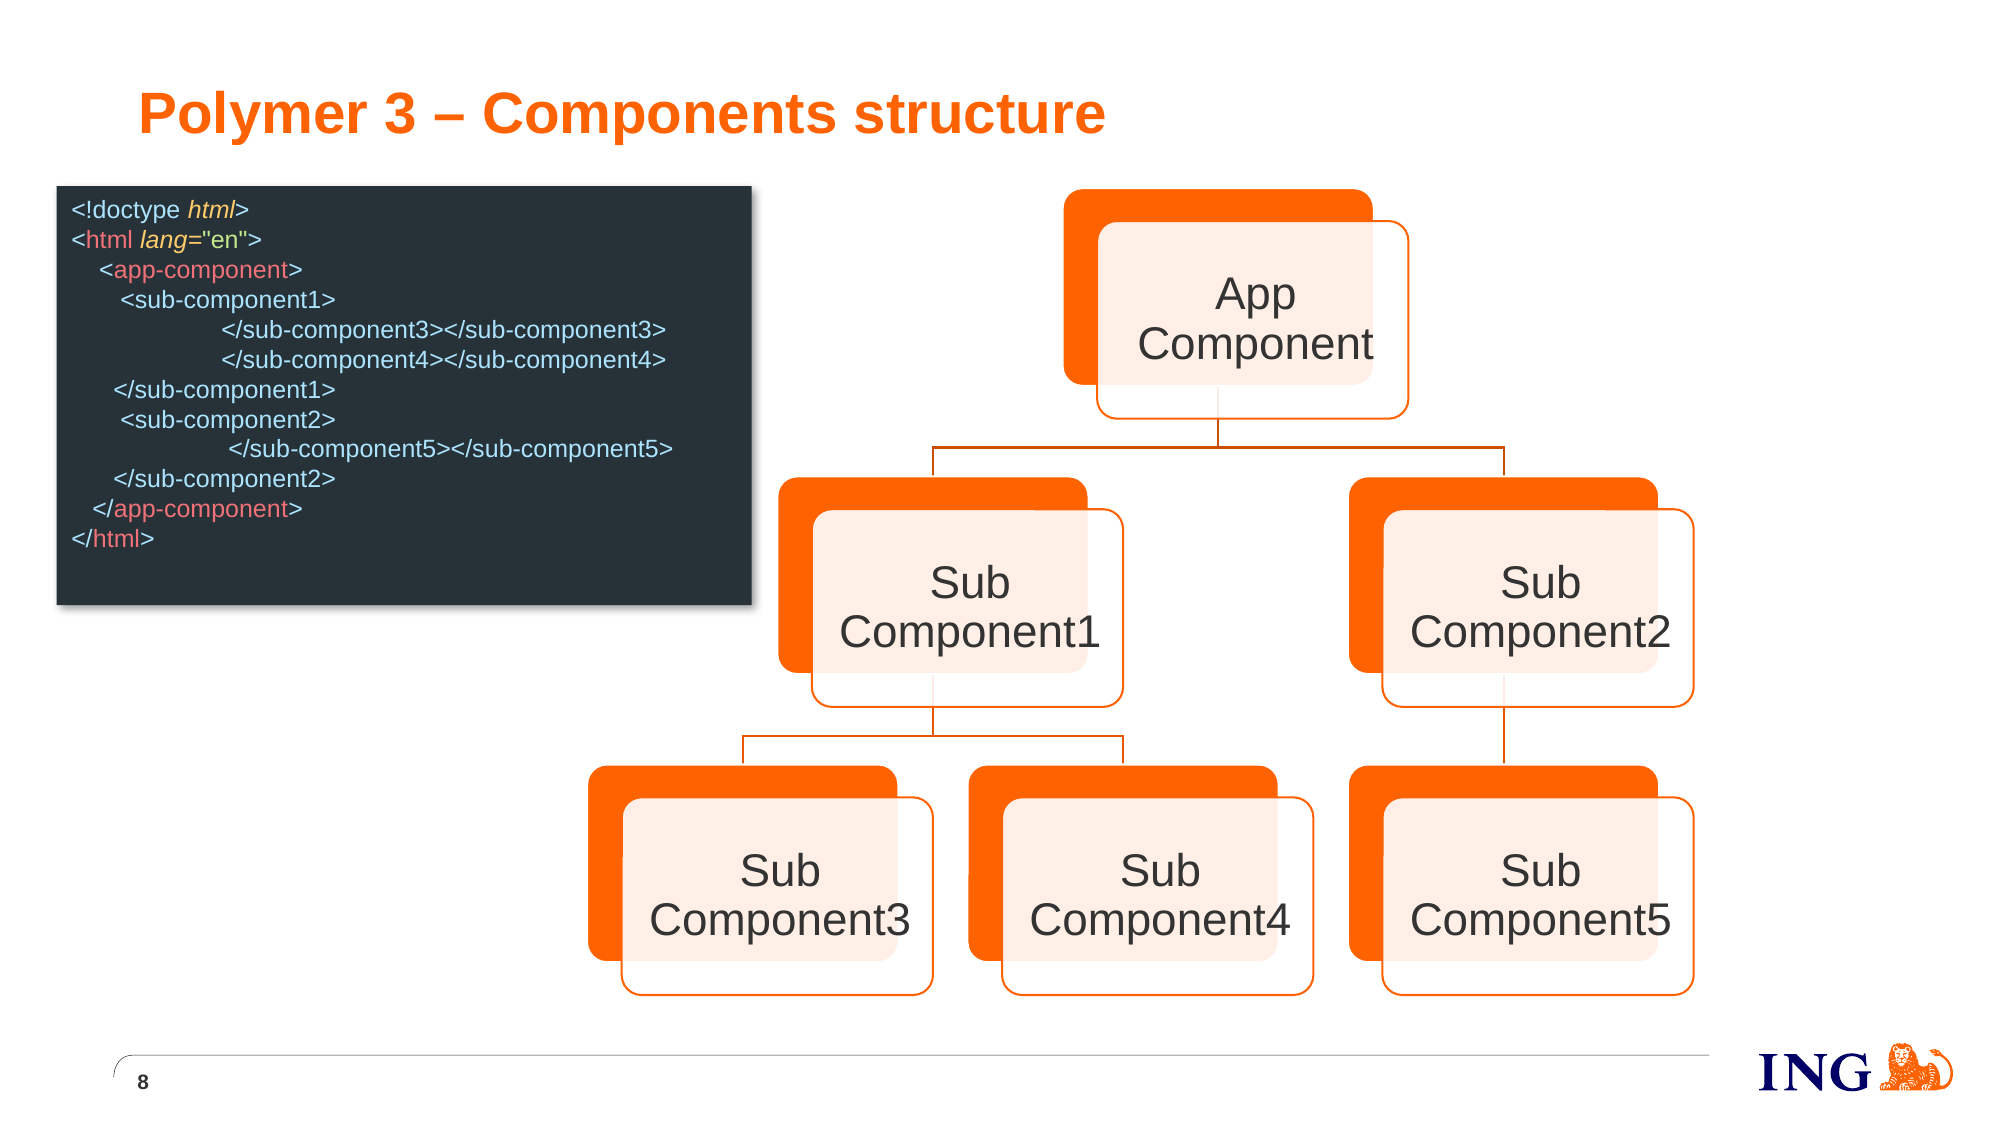

# Polymer 3 – Components structure
<!doctype html>
<html lang="en">
    <app-component>
       <sub-component1>
	</sub-component3></sub-component3>
	</sub-component4></sub-component4>
      </sub-component1>
       <sub-component2>
           	 </sub-component5></sub-component5>
      </sub-component2>
   </app-component>
</html>
App Component
Sub Component1
Sub Component3
Sub Component4
Sub Component2
Sub Component5
8